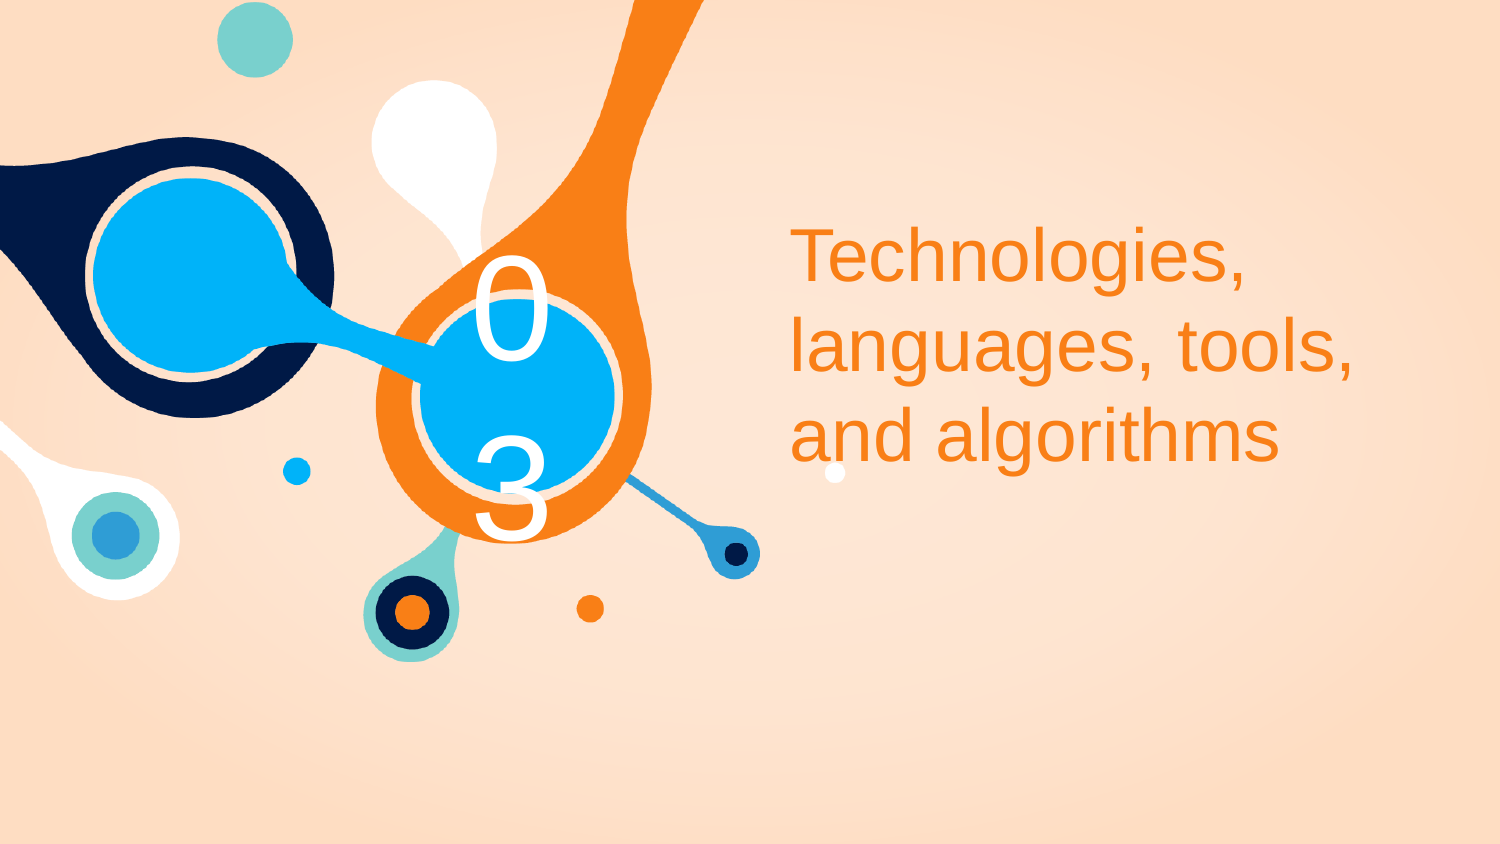

# Technologies, languages, tools, and algorithms
03